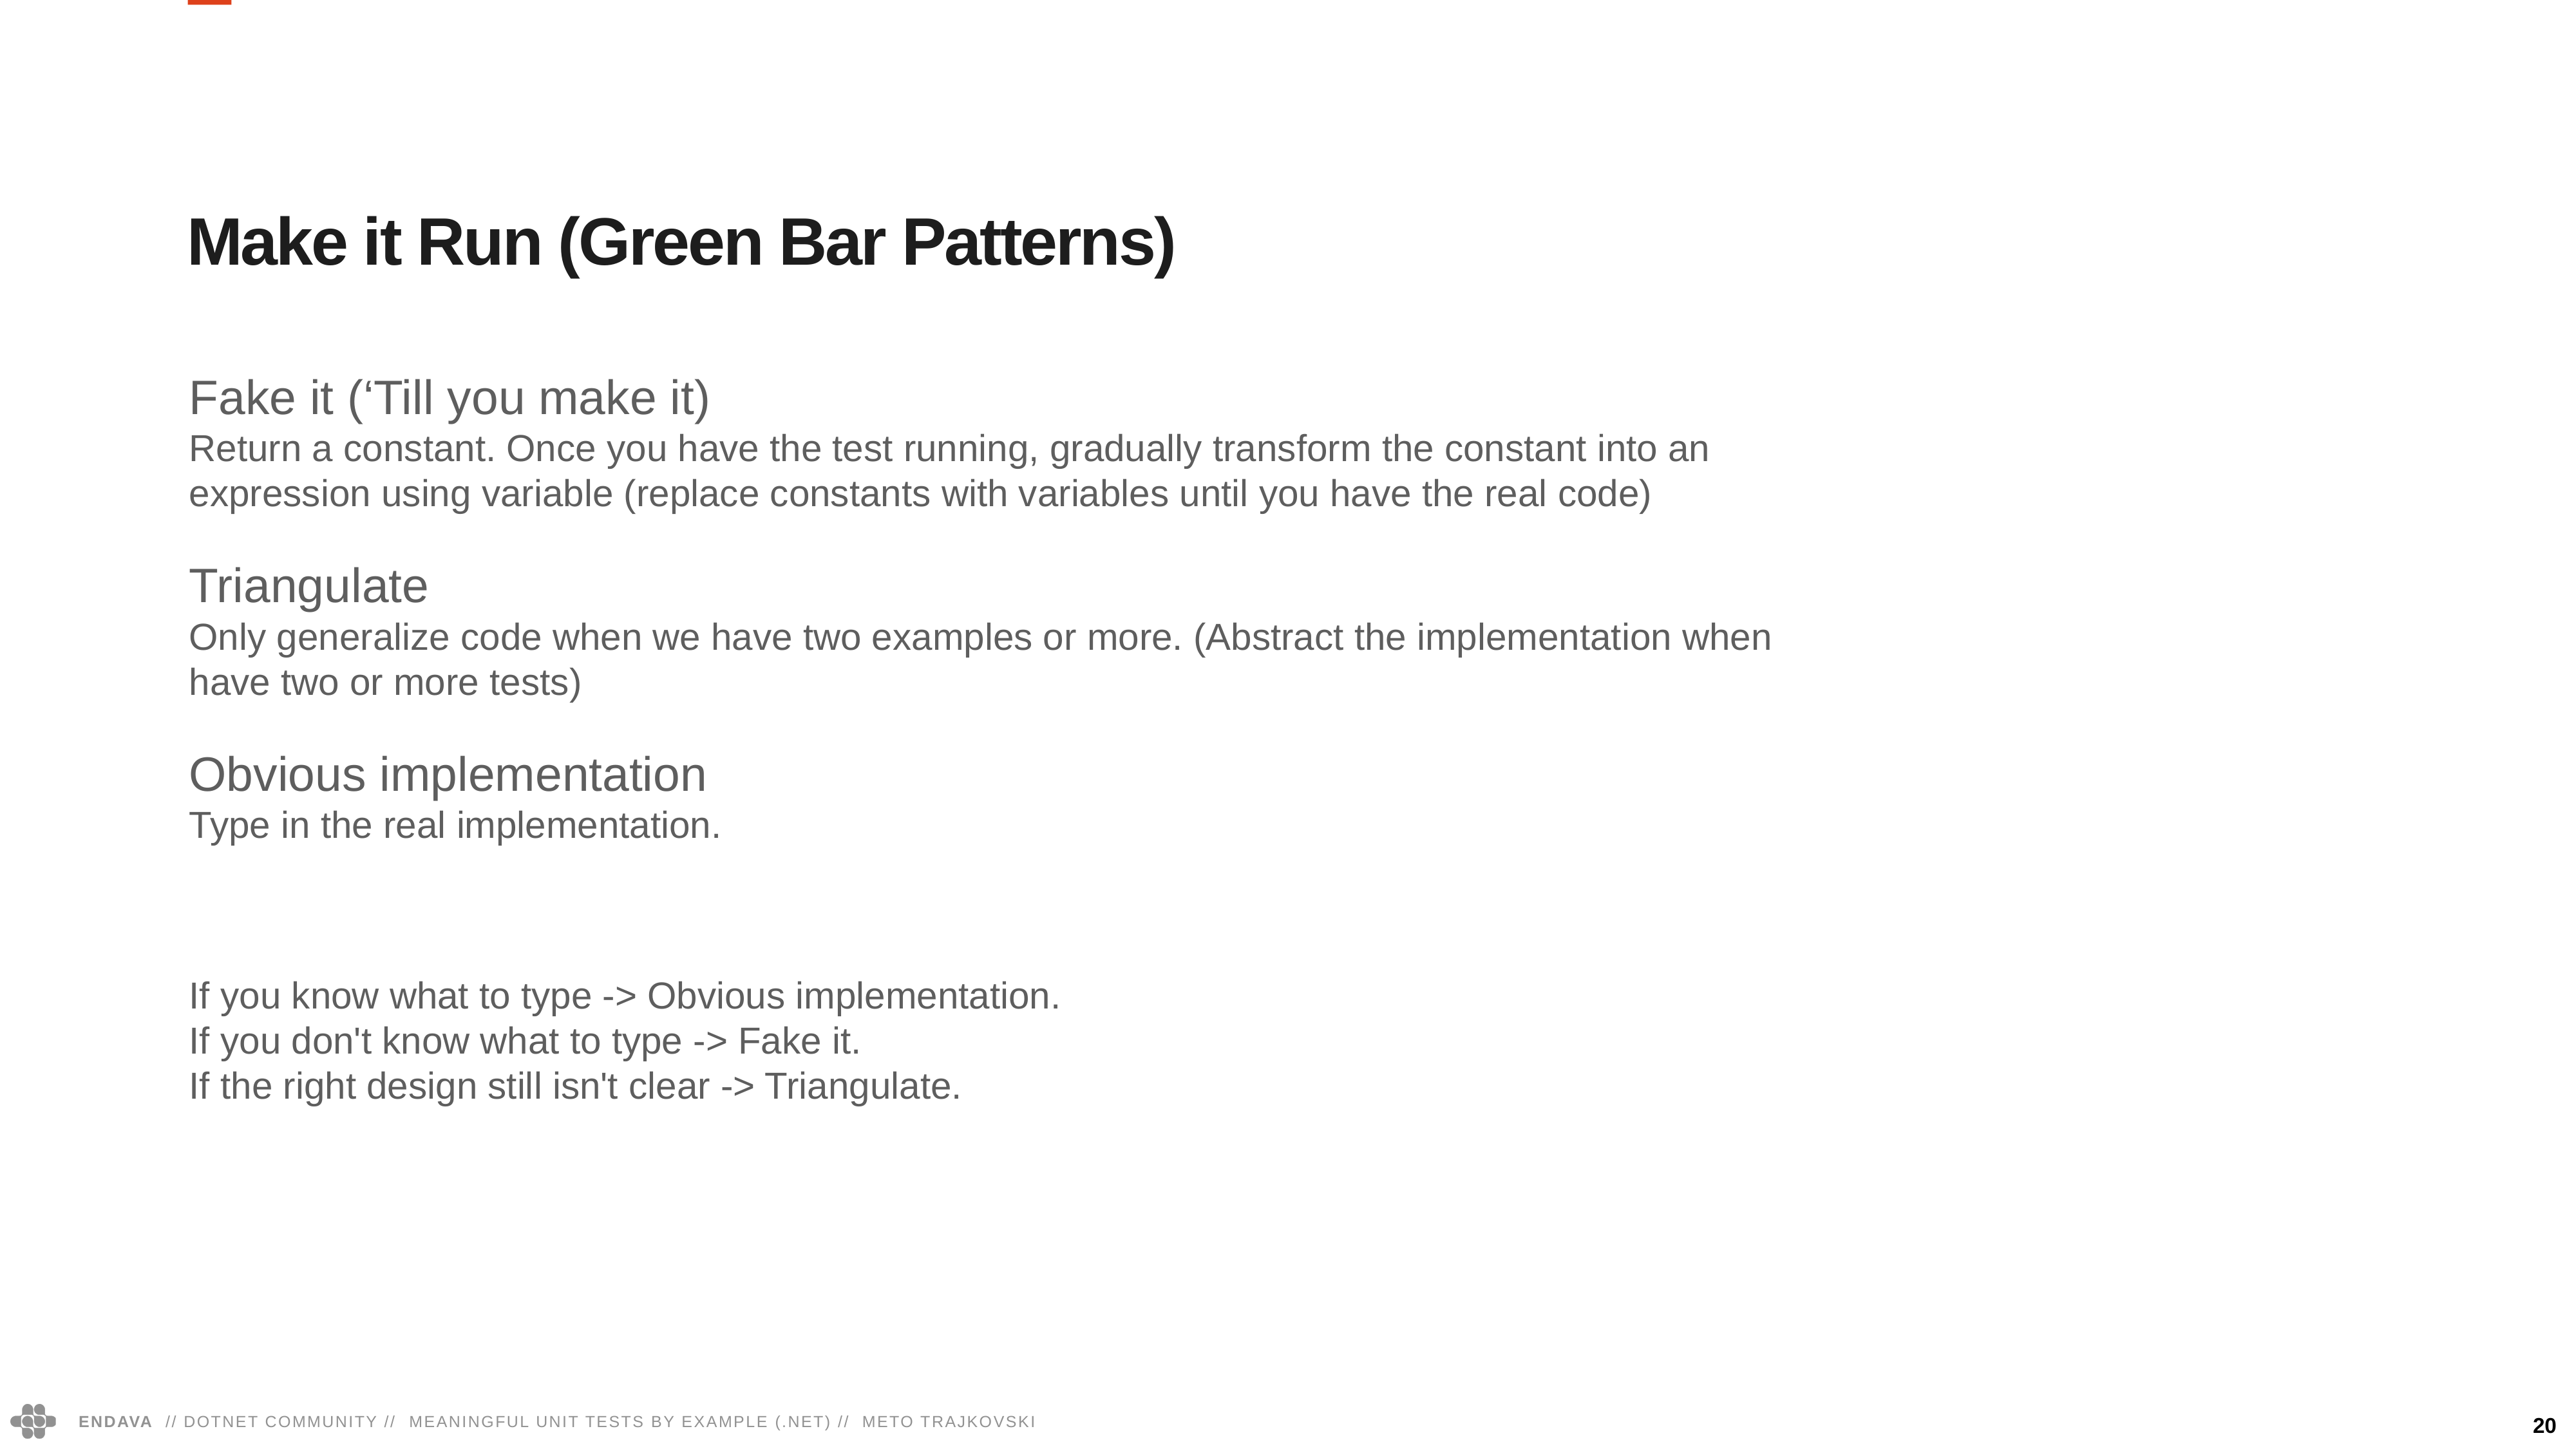

Make it Run (Green Bar Patterns)
Fake it (‘Till you make it)
Return a constant. Once you have the test running, gradually transform the constant into an expression using variable (replace constants with variables until you have the real code)
Triangulate
Only generalize code when we have two examples or more. (Abstract the implementation when have two or more tests)
Obvious implementation
Type in the real implementation.

If you know what to type -> Obvious implementation.
If you don't know what to type -> Fake it.
If the right design still isn't clear -> Triangulate.
20